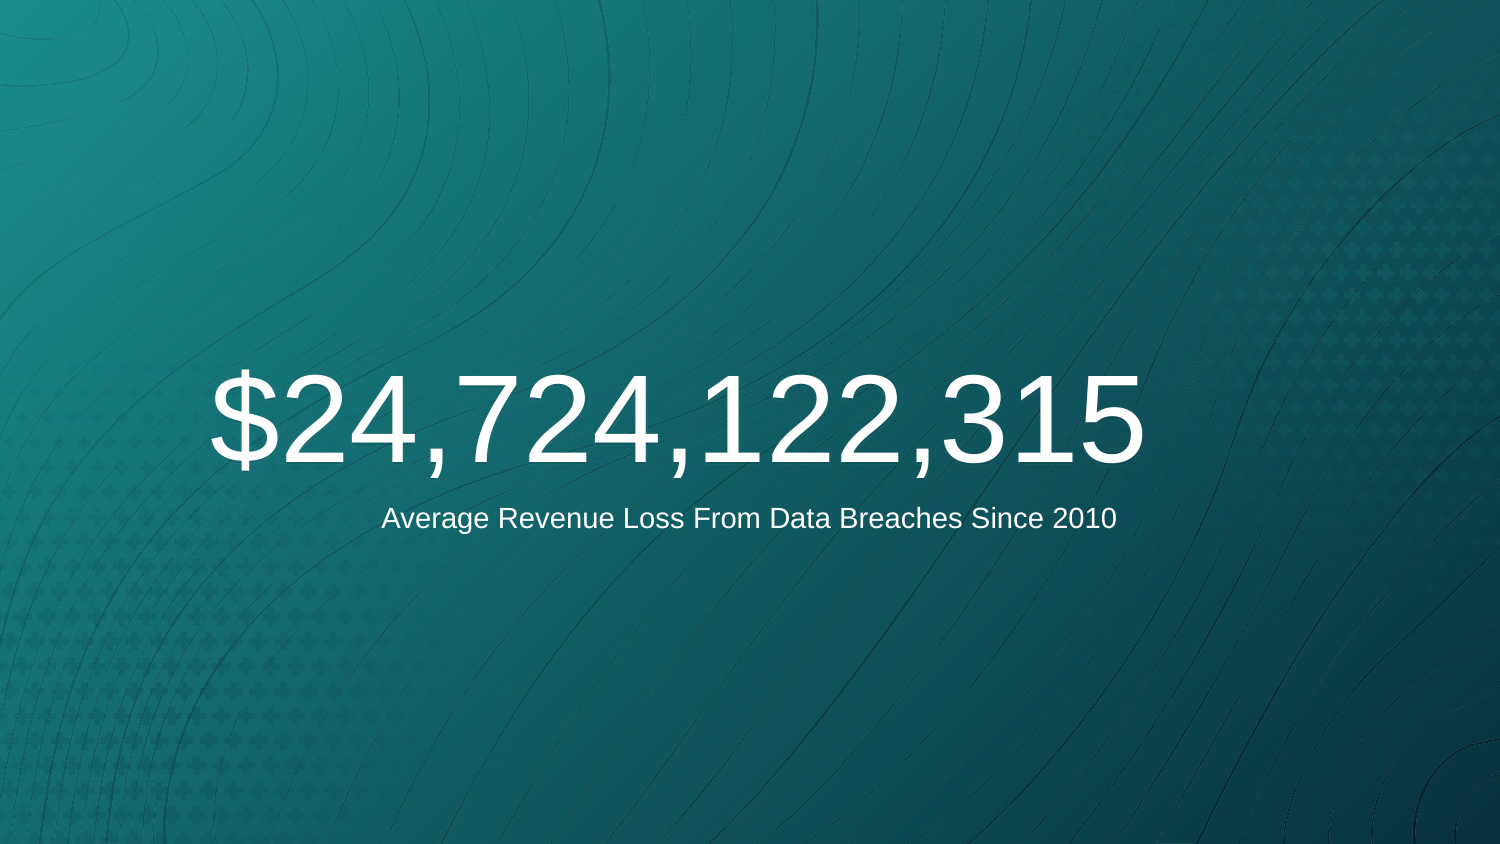

# $24,724,122,315
Average Revenue Loss From Data Breaches Since 2010